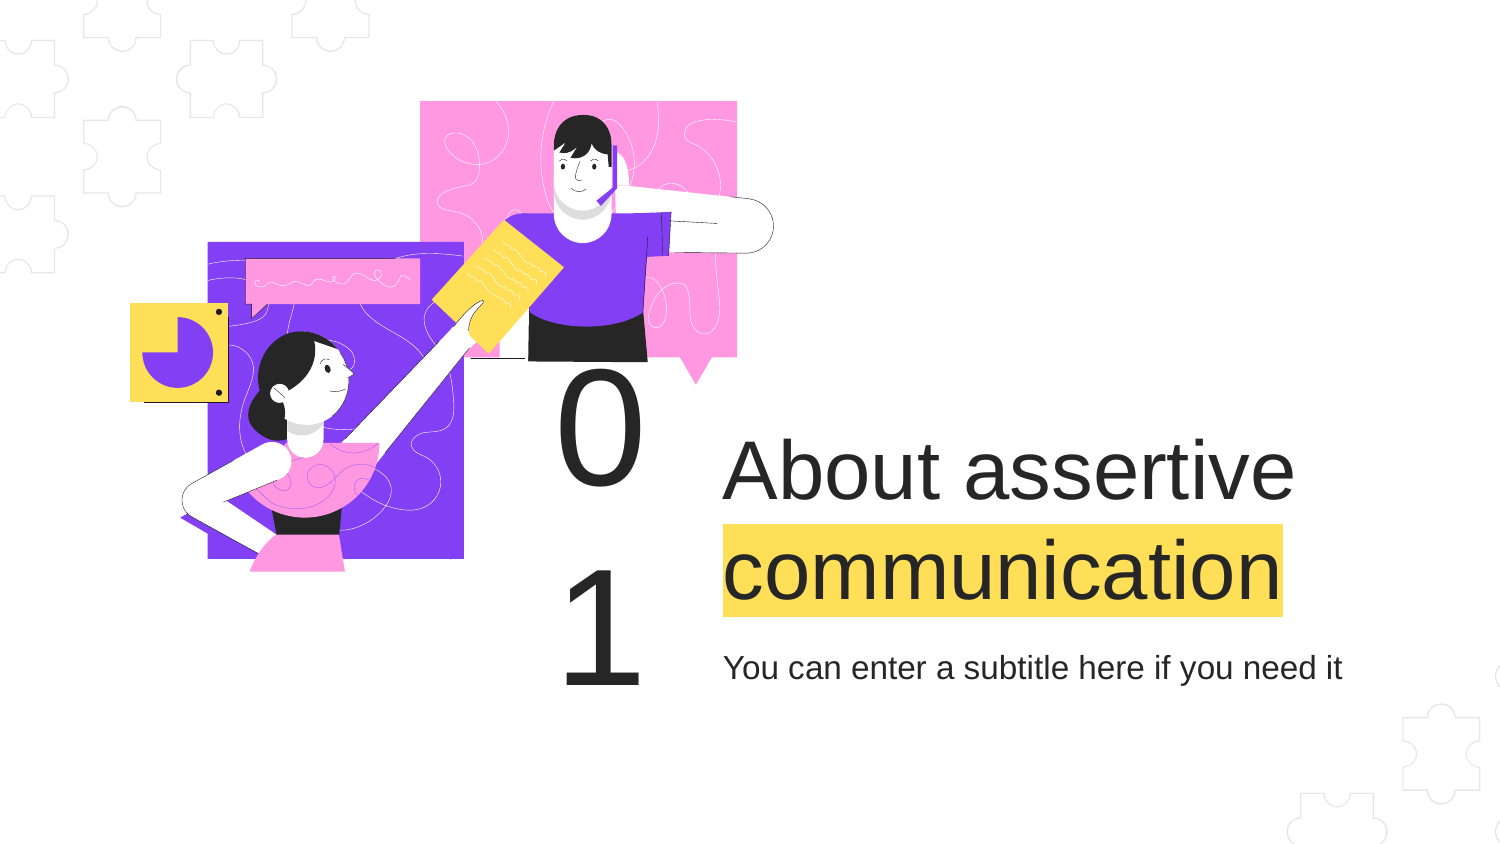

01
# About assertive communication
You can enter a subtitle here if you need it